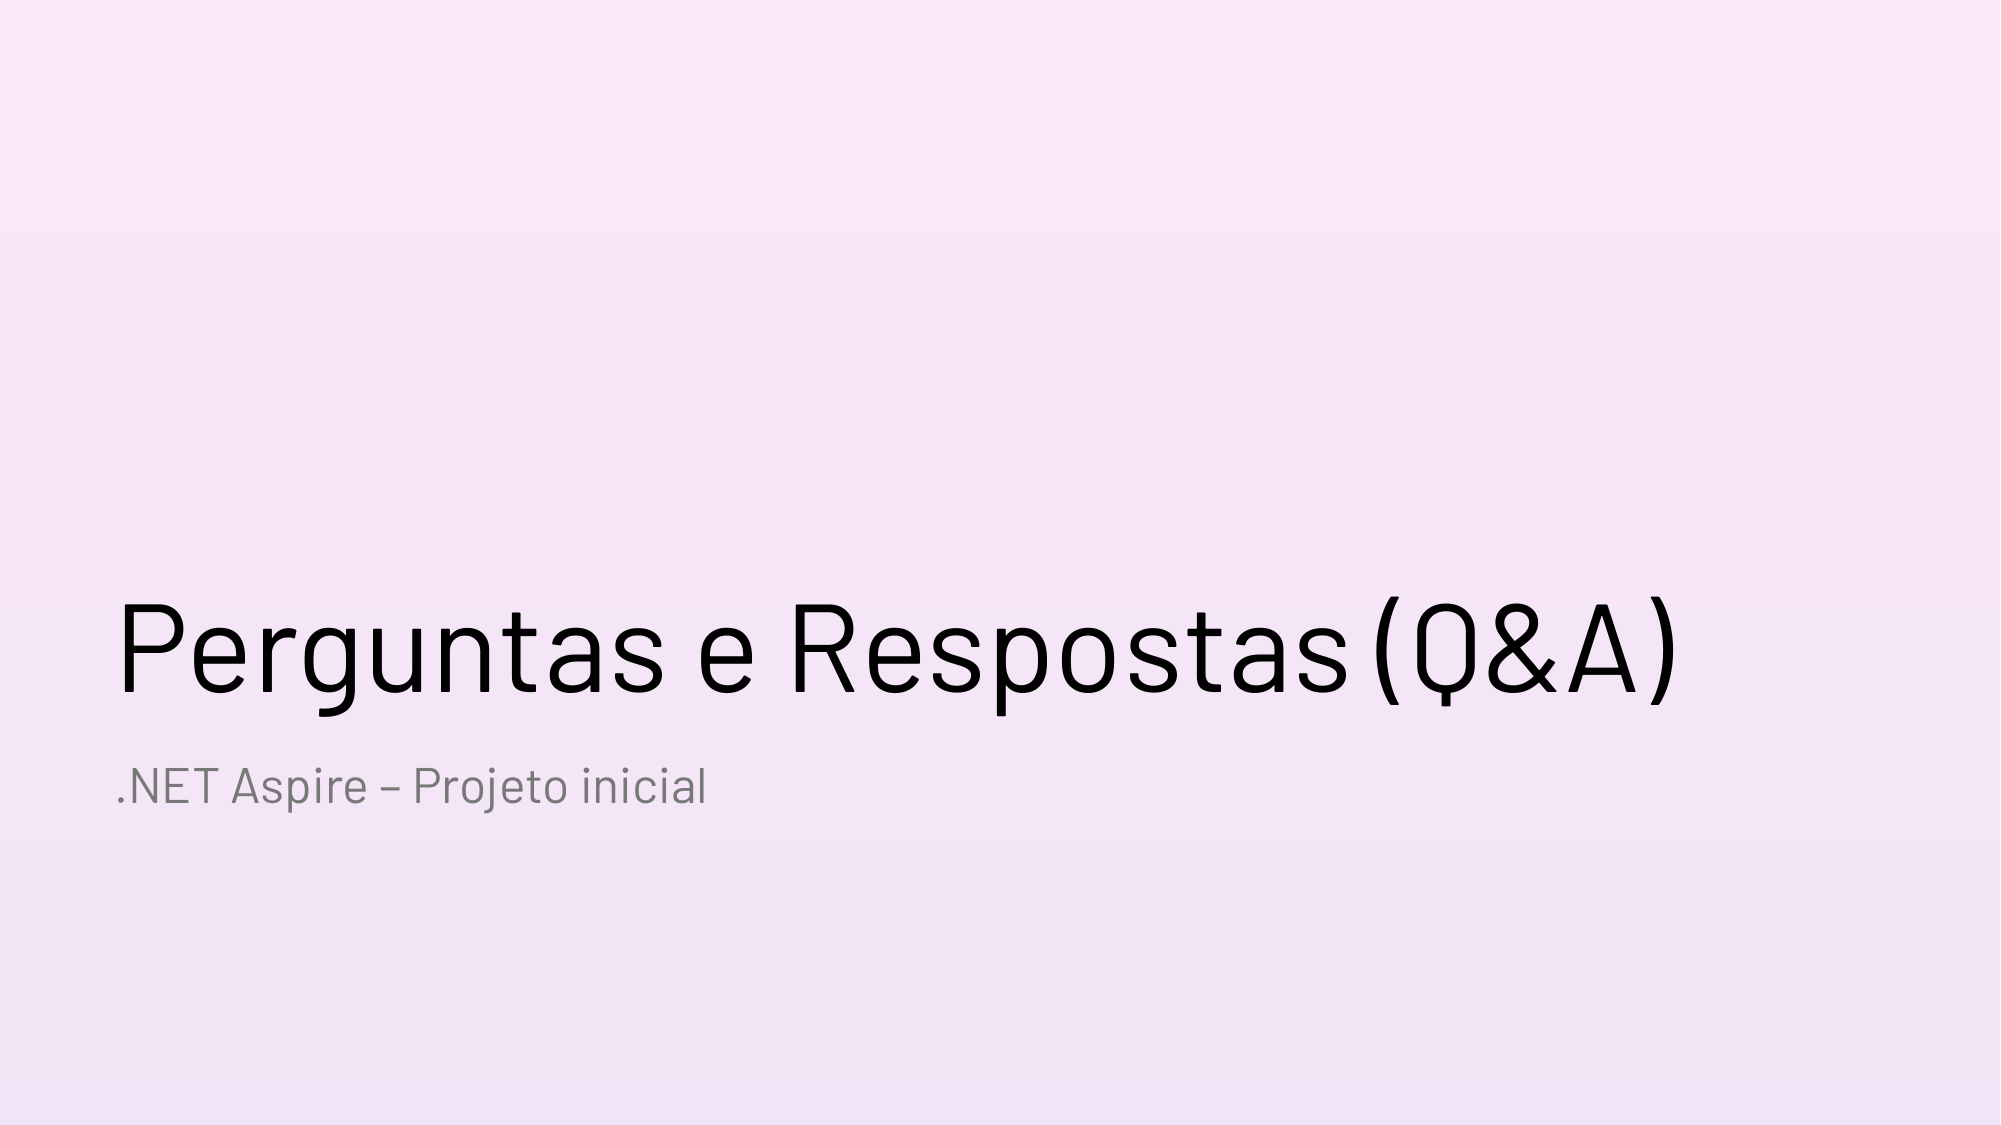

# Perguntas e Respostas (Q&A) - Projeto inicial
Perguntas e Respostas (Q&A)
.NET Aspire – Projeto inicial